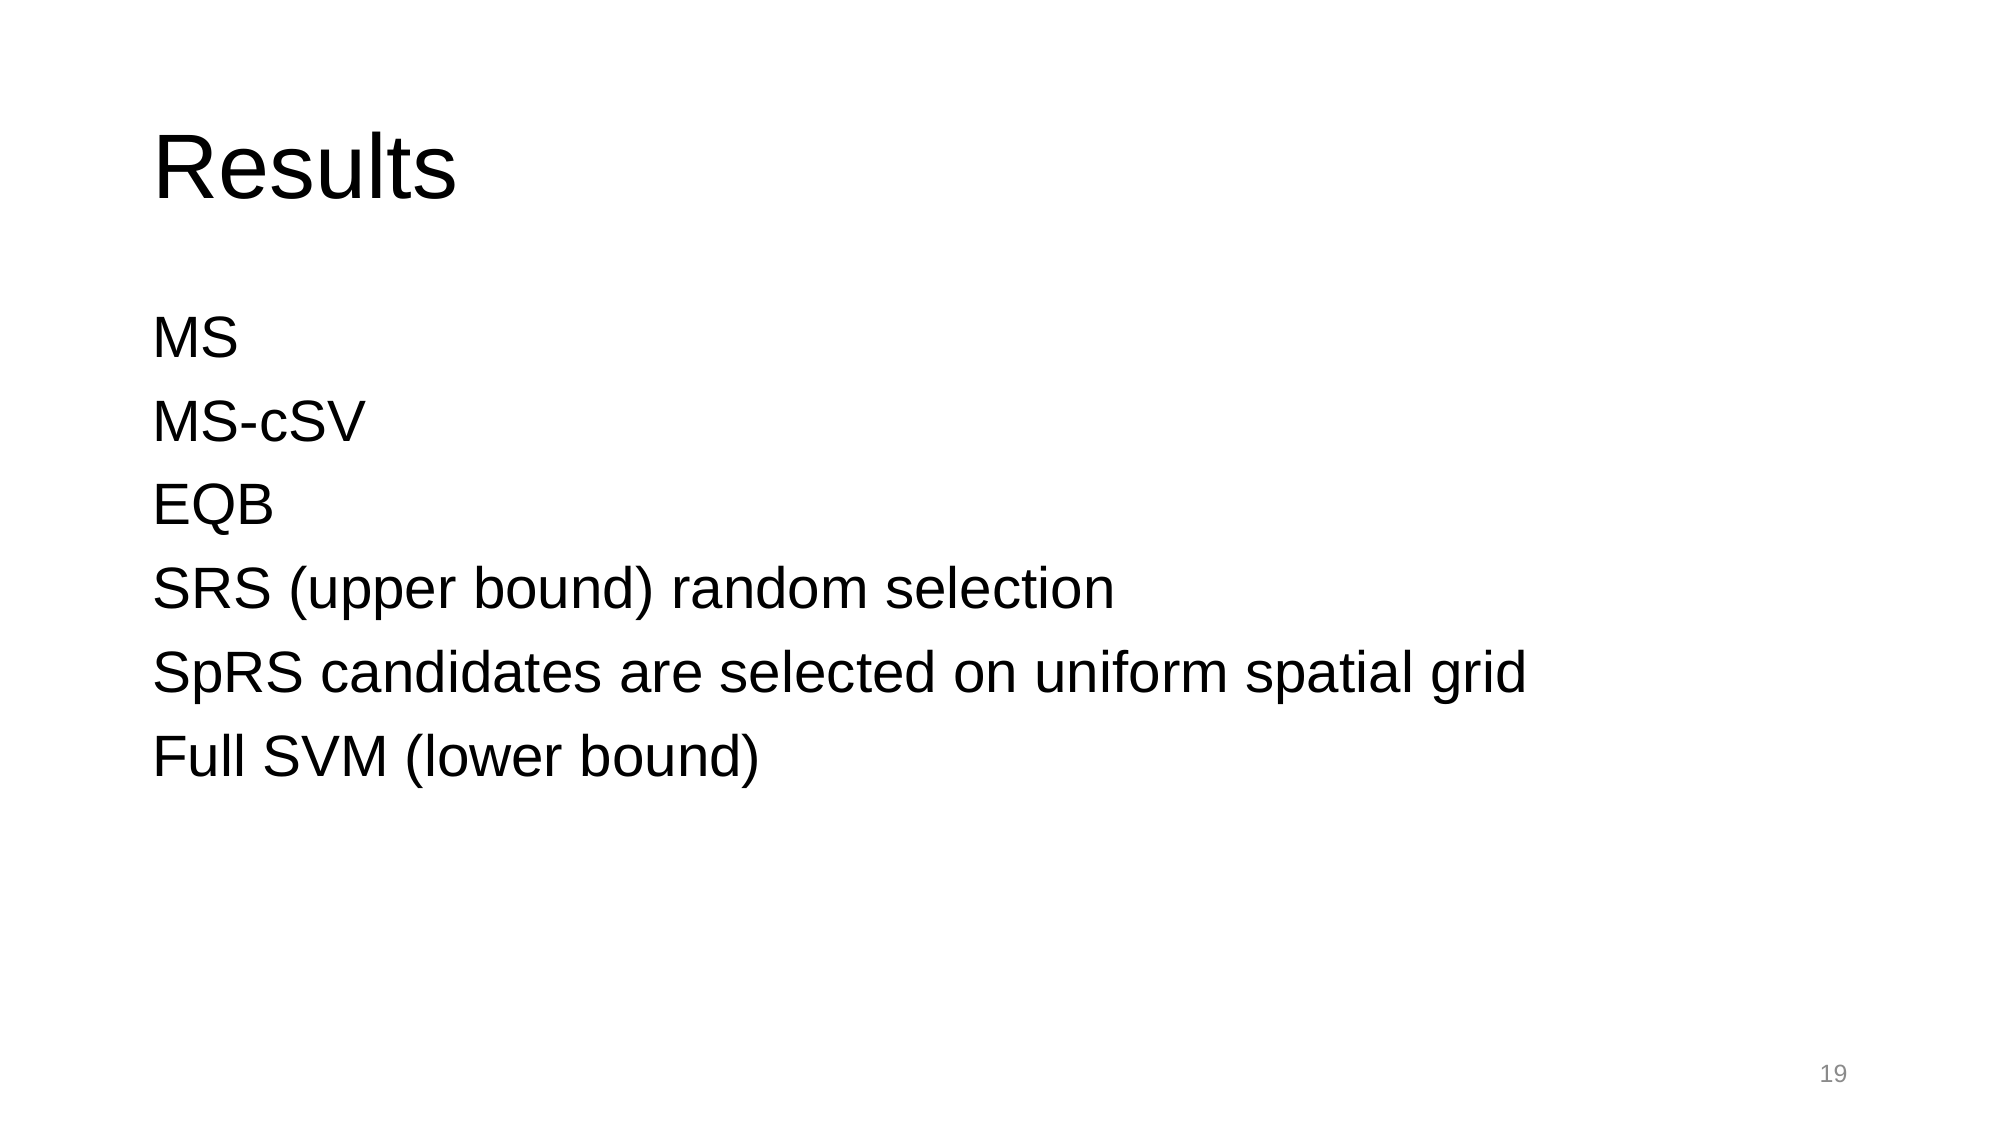

# Results
MS
MS-cSV
EQB
SRS (upper bound) random selection
SpRS candidates are selected on uniform spatial grid
Full SVM (lower bound)
19